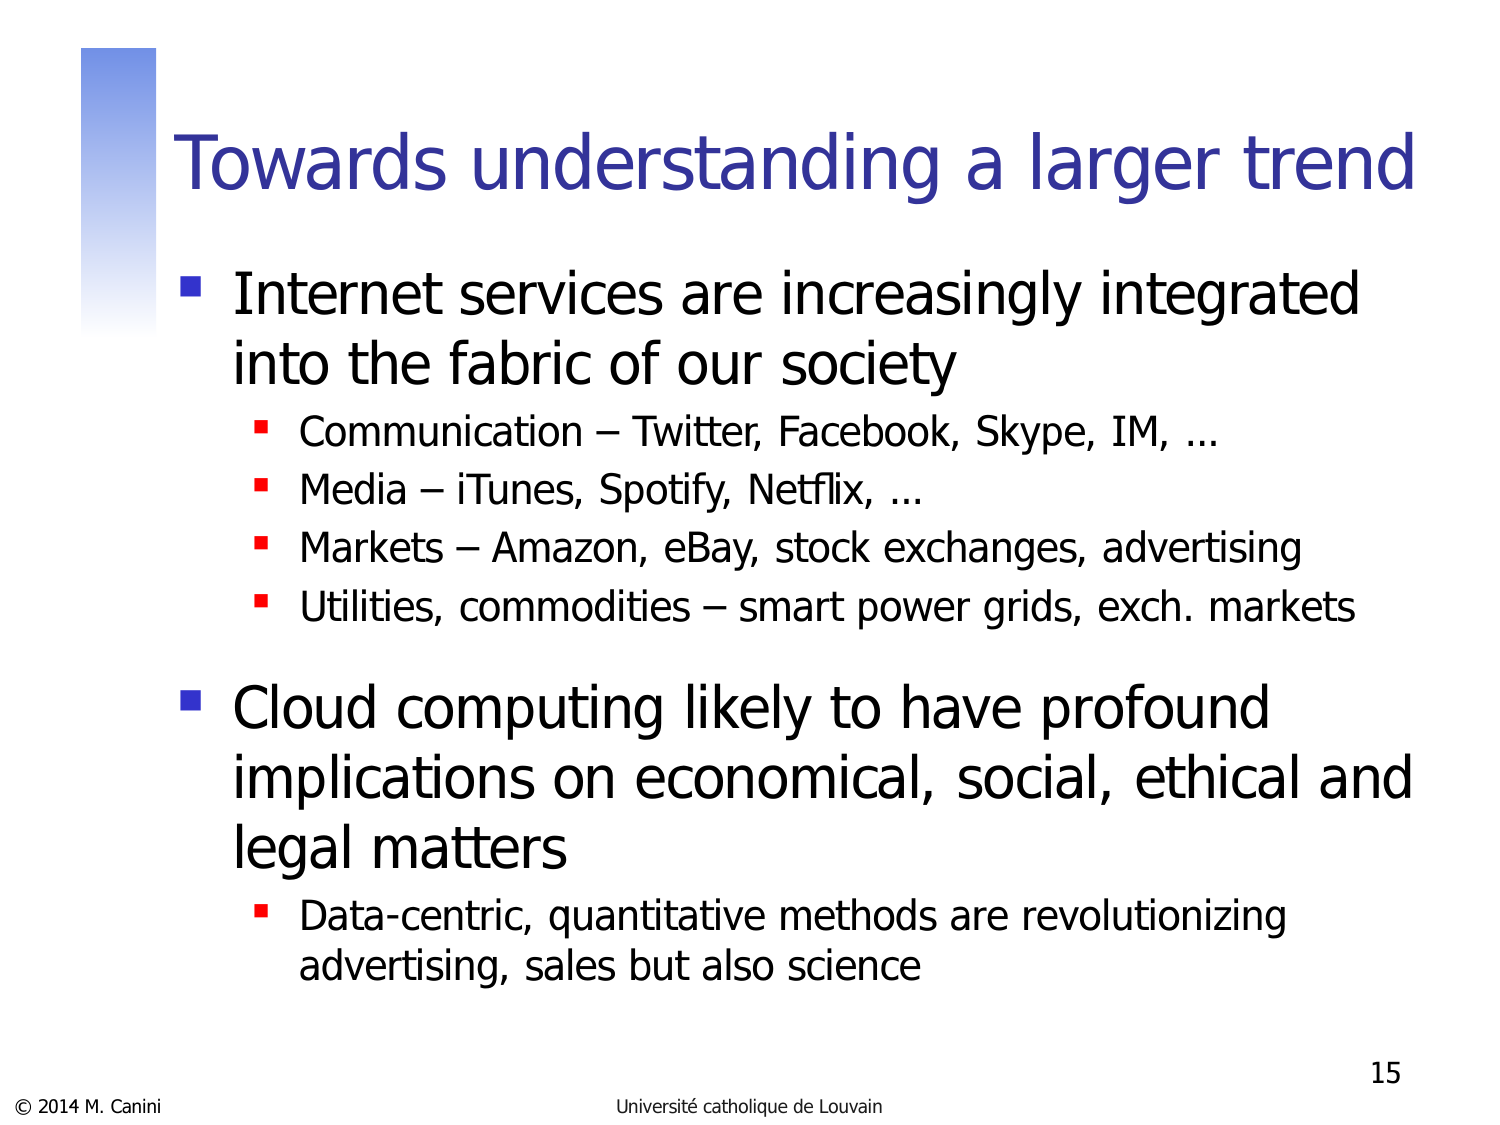

# Towards understanding a larger trend
Internet services are increasingly integrated into the fabric of our society
Communication – Twitter, Facebook, Skype, IM, …
Media – iTunes, Spotify, Netflix, …
Markets – Amazon, eBay, stock exchanges, advertising
Utilities, commodities – smart power grids, exch. markets

Cloud computing likely to have profound implications on economical, social, ethical and legal matters
Data-centric, quantitative methods are revolutionizing advertising, sales but also science
15
Université catholique de Louvain